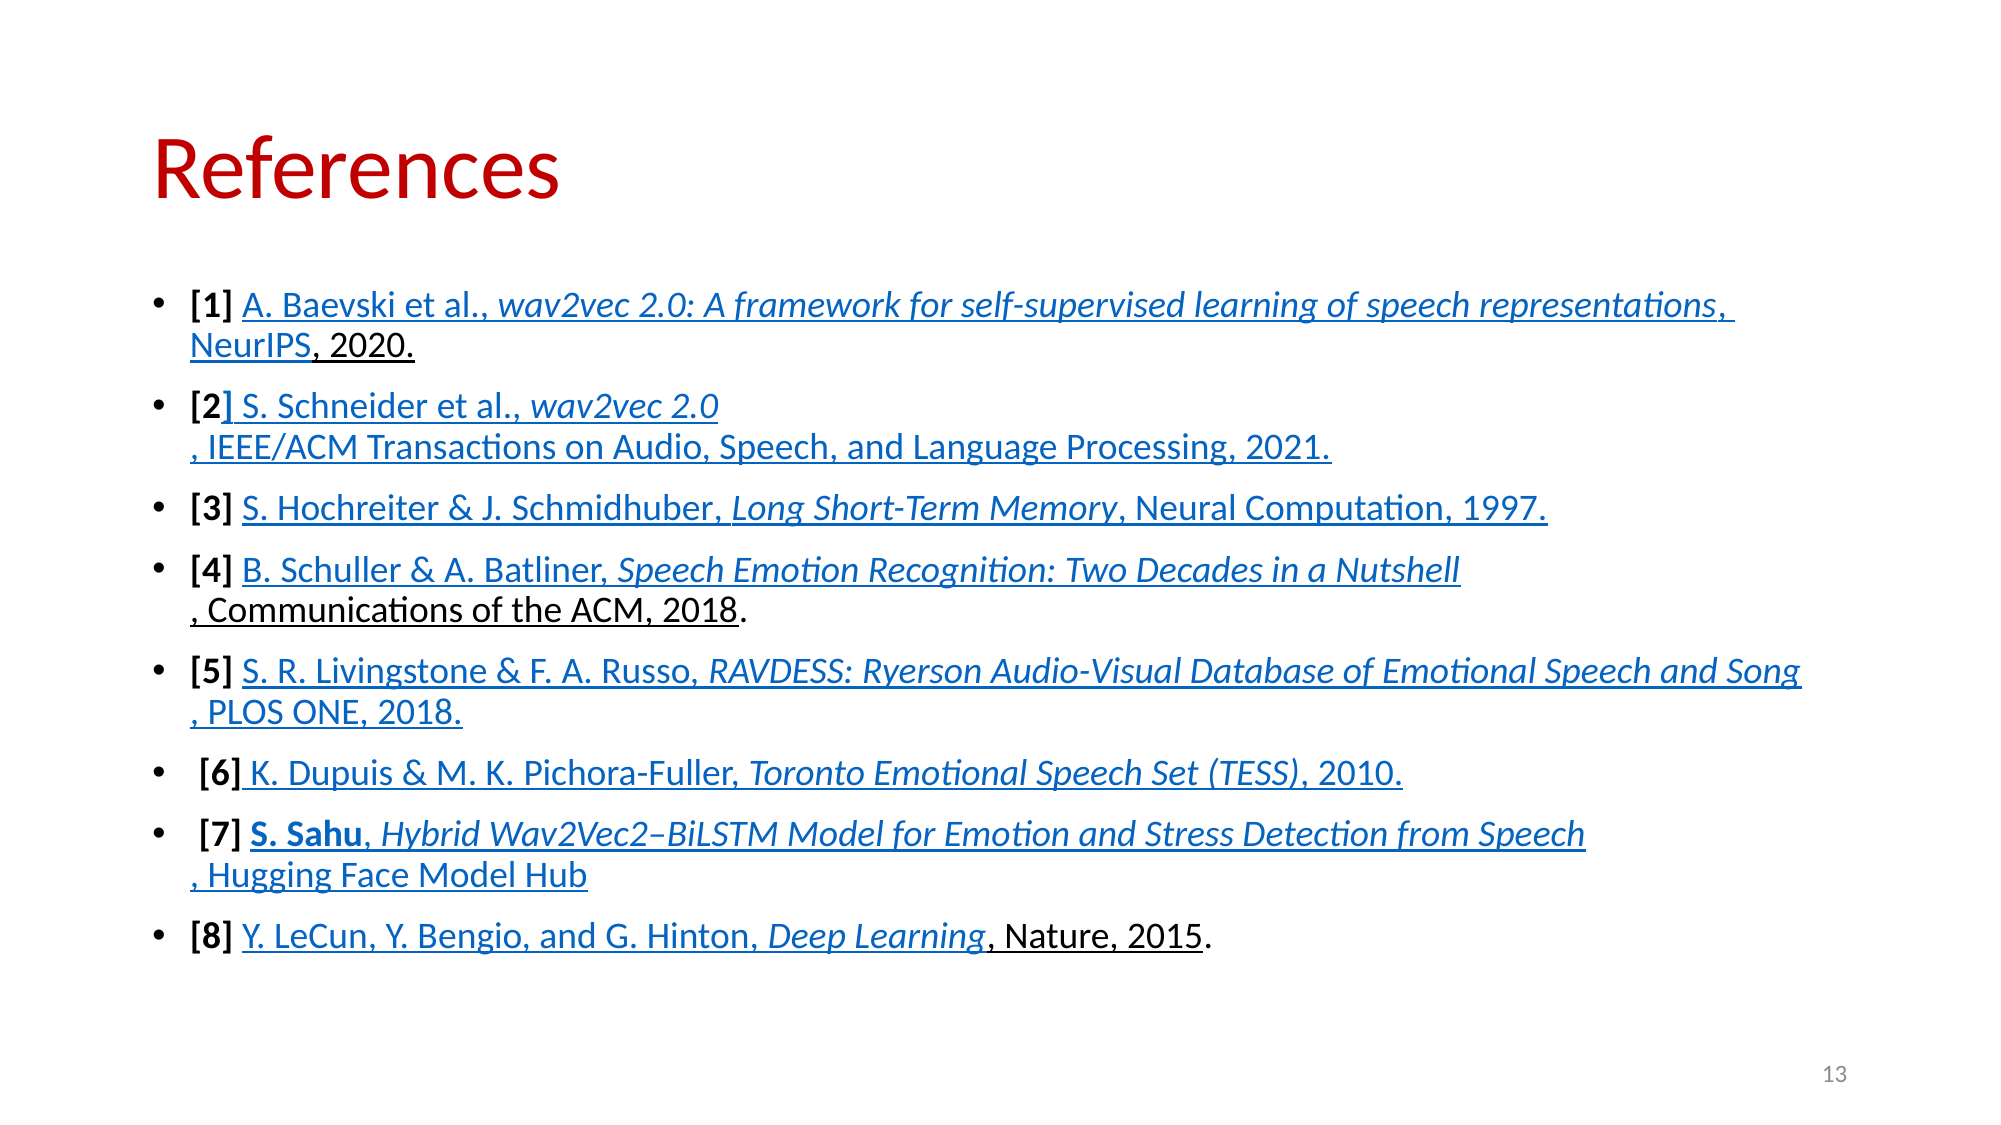

# References
[1] A. Baevski et al., wav2vec 2.0: A framework for self-supervised learning of speech representations, NeurIPS, 2020.
[2] S. Schneider et al., wav2vec 2.0, IEEE/ACM Transactions on Audio, Speech, and Language Processing, 2021.
[3] S. Hochreiter & J. Schmidhuber, Long Short-Term Memory, Neural Computation, 1997.
[4] B. Schuller & A. Batliner, Speech Emotion Recognition: Two Decades in a Nutshell, Communications of the ACM, 2018.
[5] S. R. Livingstone & F. A. Russo, RAVDESS: Ryerson Audio-Visual Database of Emotional Speech and Song, PLOS ONE, 2018.
 [6] K. Dupuis & M. K. Pichora-Fuller, Toronto Emotional Speech Set (TESS), 2010.
 [7] S. Sahu, Hybrid Wav2Vec2–BiLSTM Model for Emotion and Stress Detection from Speech, Hugging Face Model Hub
[8] Y. LeCun, Y. Bengio, and G. Hinton, Deep Learning, Nature, 2015.
13